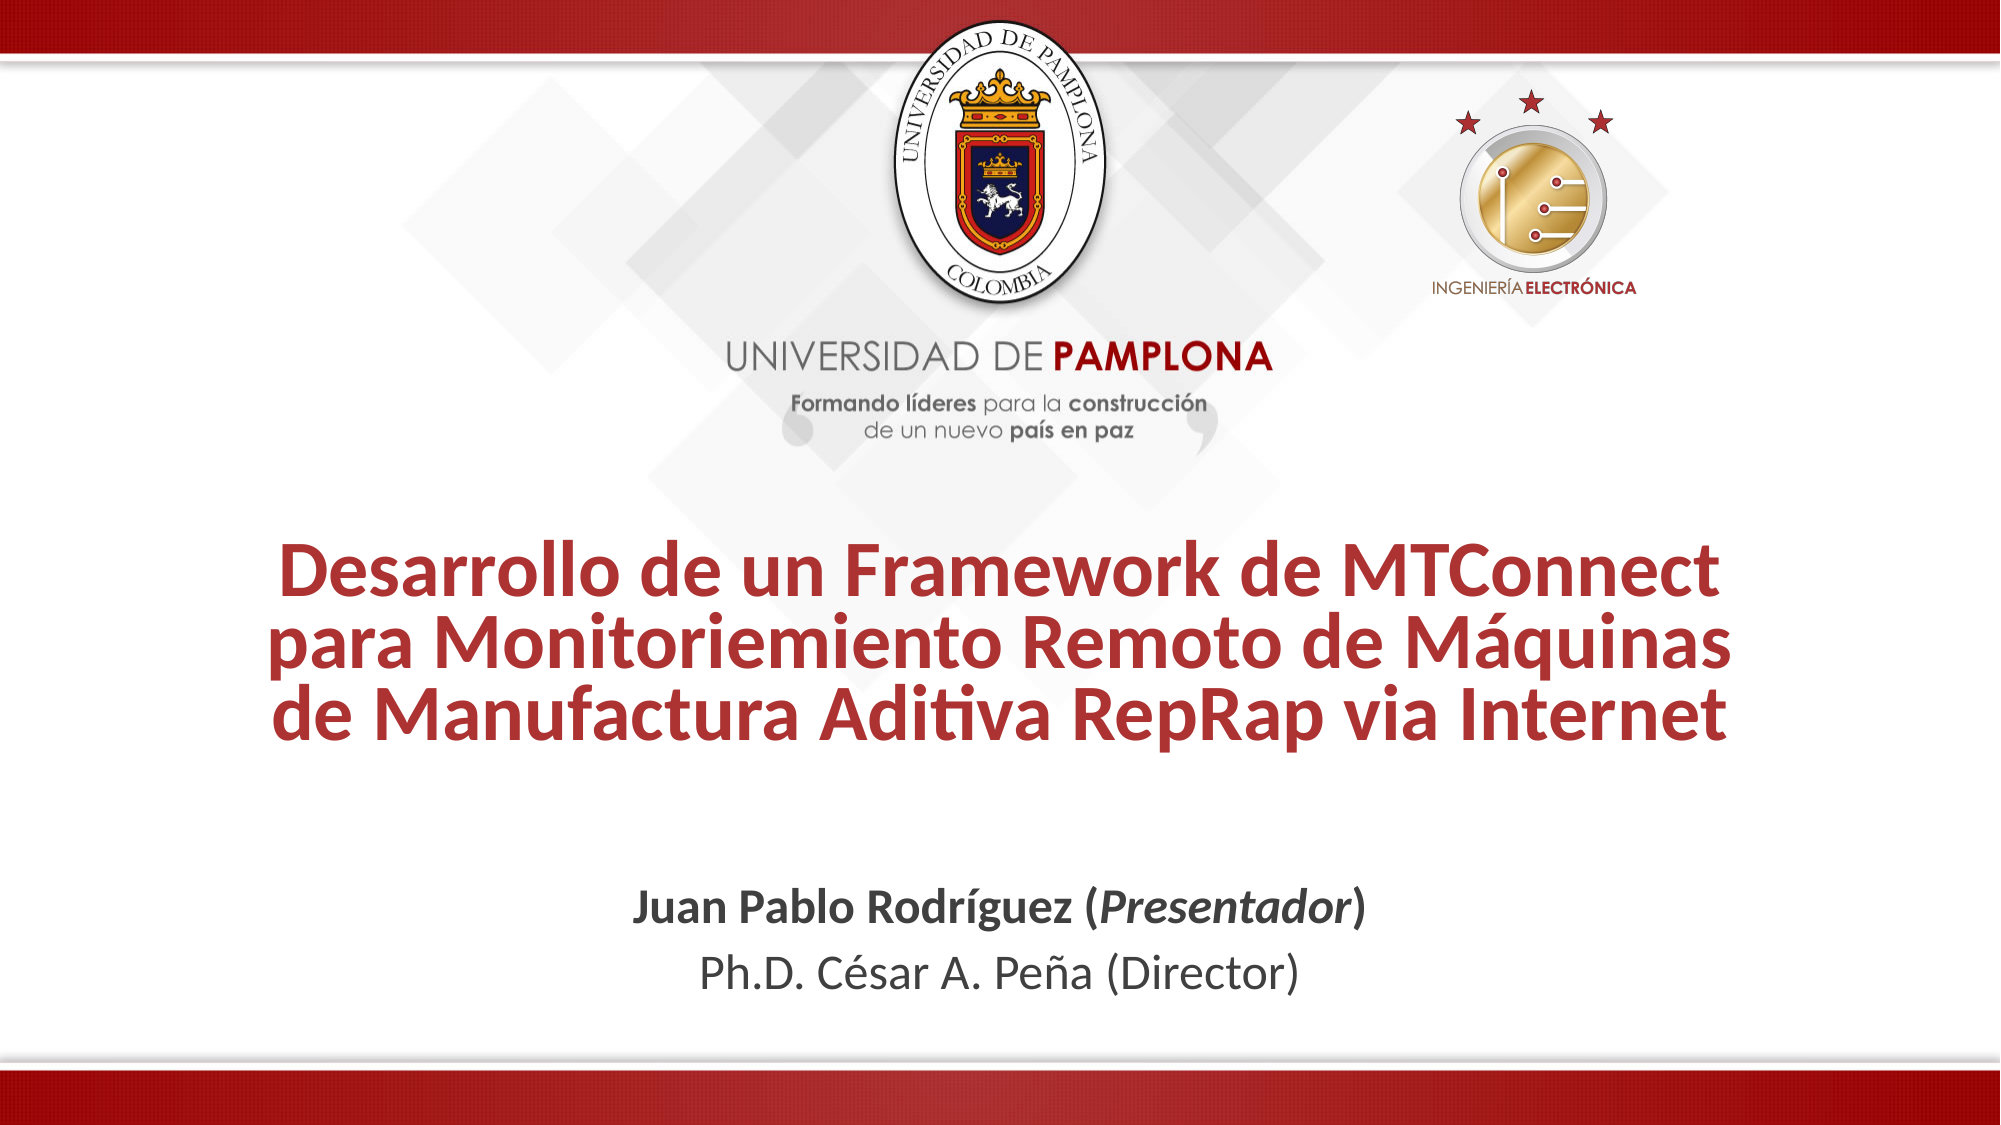

# Desarrollo de un Framework de MTConnect para Monitoriemiento Remoto de Máquinas de Manufactura Aditiva RepRap via Internet
Juan Pablo Rodríguez (Presentador)
Ph.D. César A. Peña (Director)